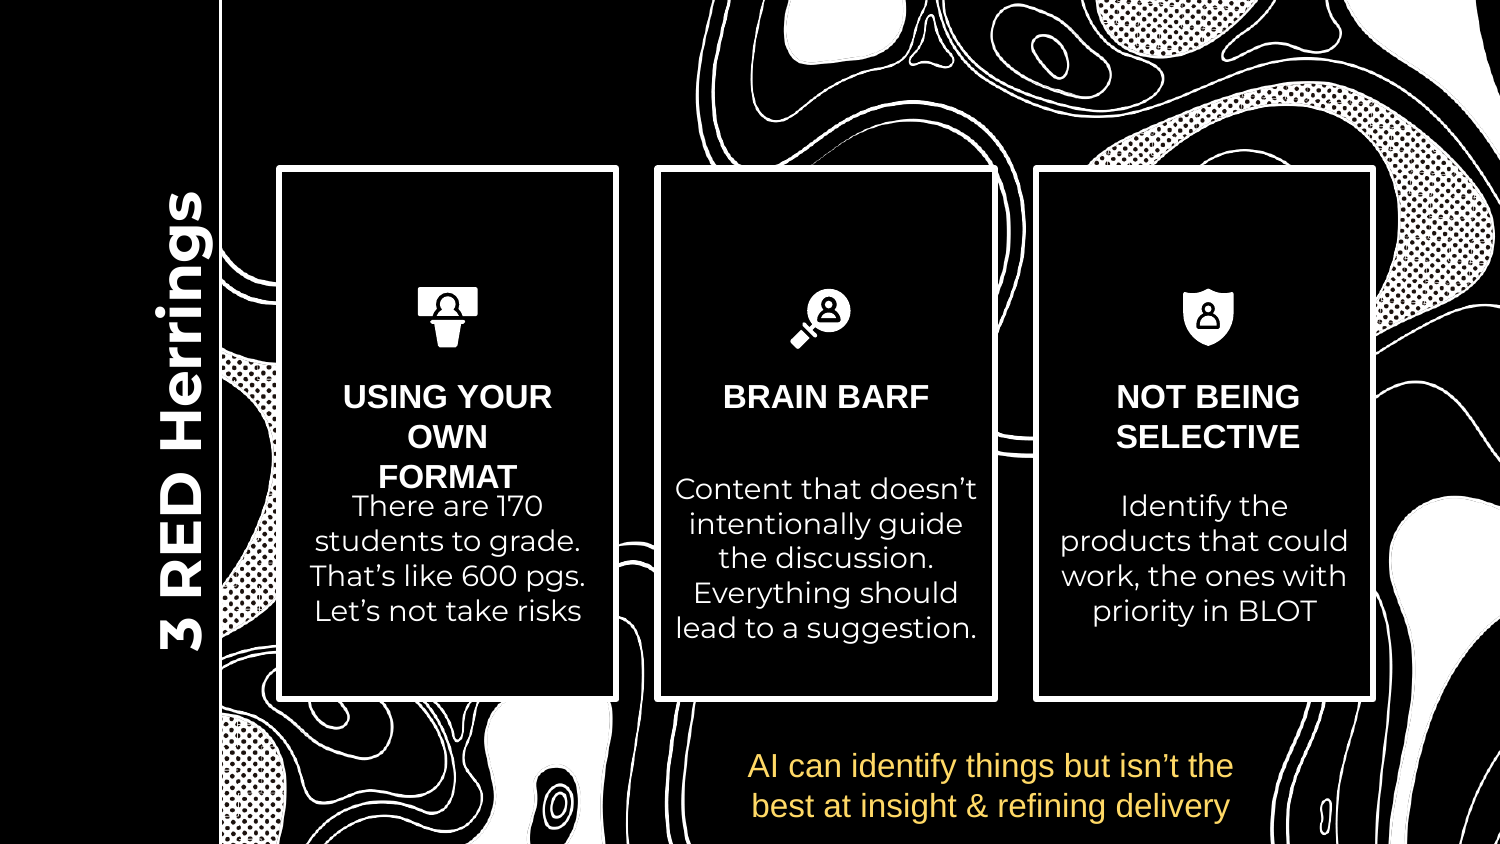

USING YOUR OWN FORMAT
BRAIN BARF
NOT BEING SELECTIVE
# 3 RED Herrings
Content that doesn’t intentionally guide the discussion. Everything should lead to a suggestion.
There are 170 students to grade. That’s like 600 pgs. Let’s not take risks
Identify the products that could work, the ones with priority in BLOT
AI can identify things but isn’t the best at insight & refining delivery